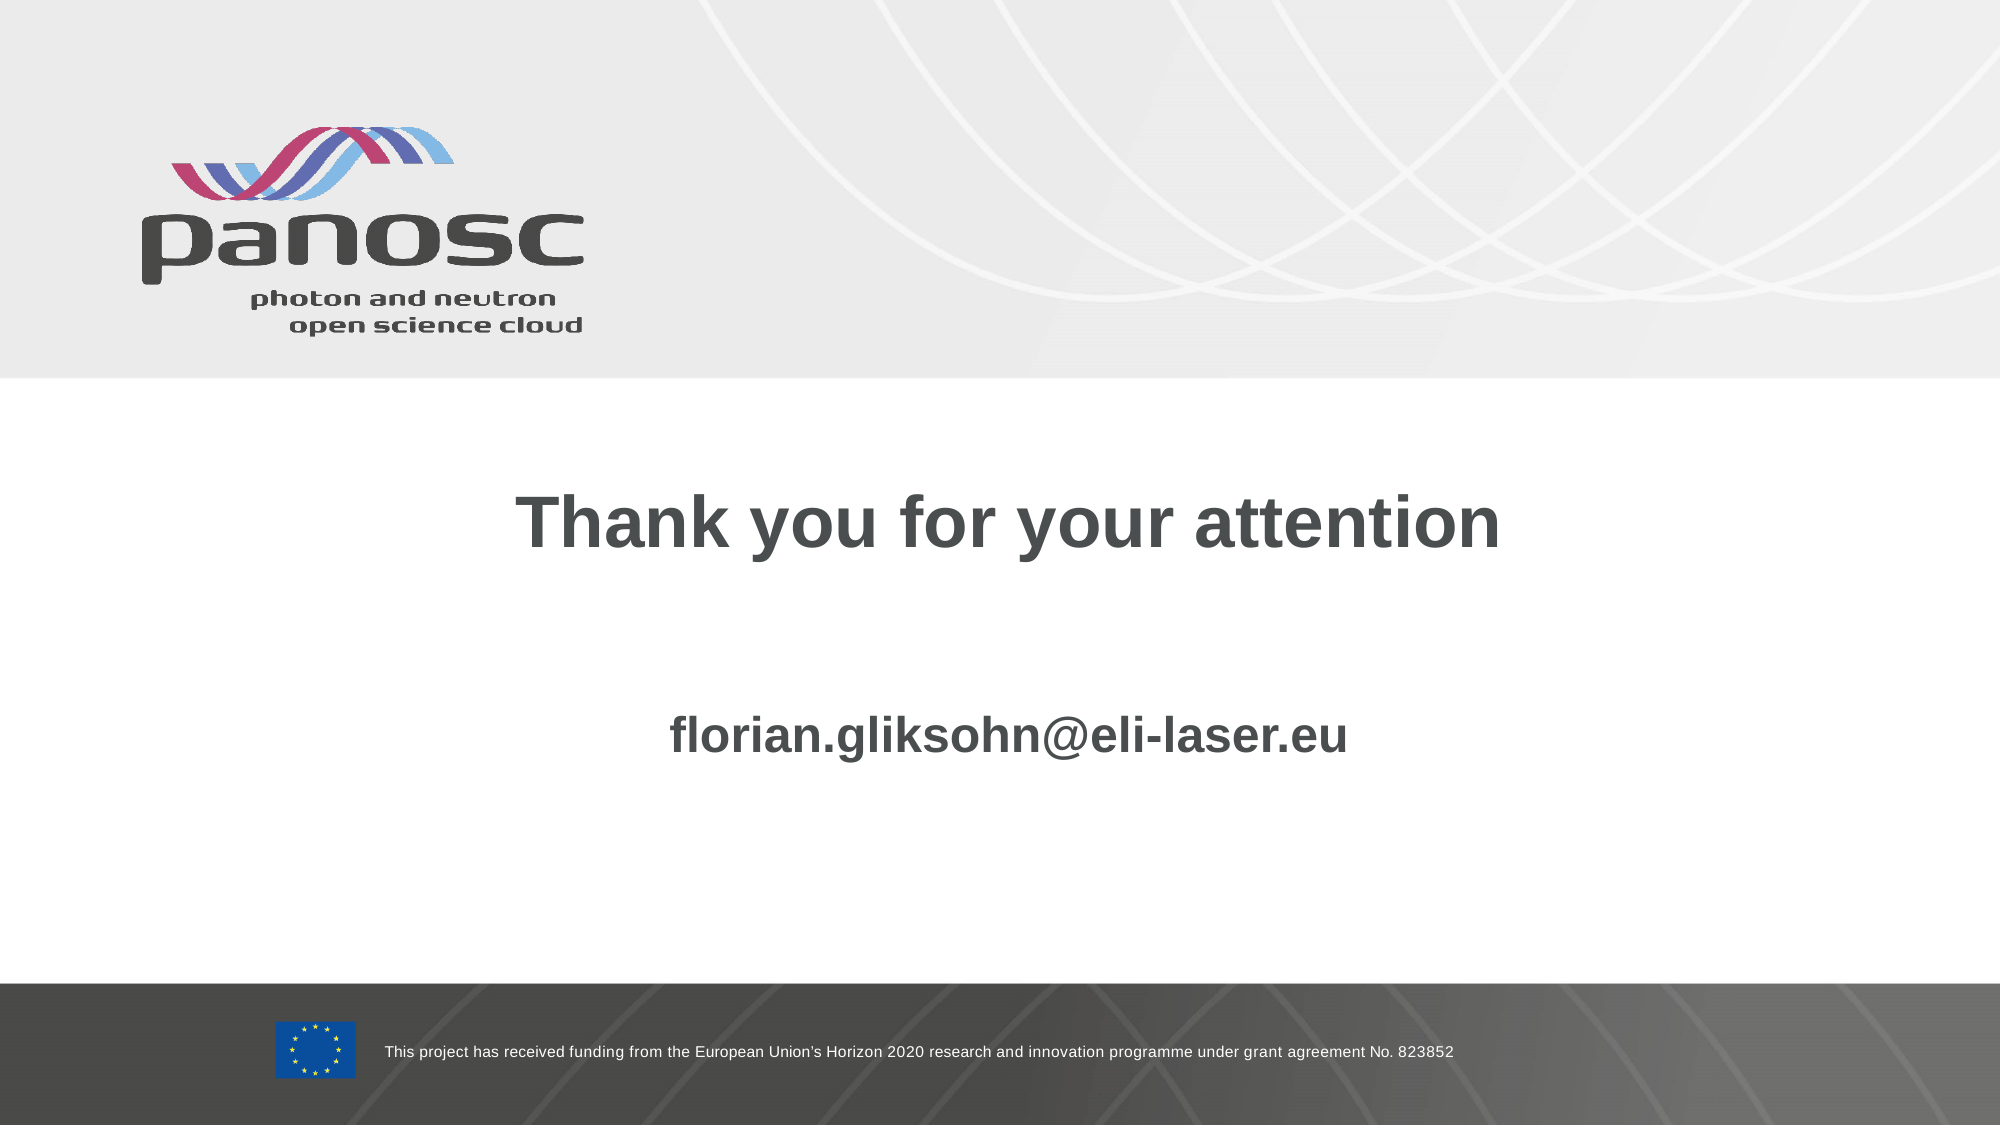

# Thank you for your attention
florian.gliksohn@eli-laser.eu